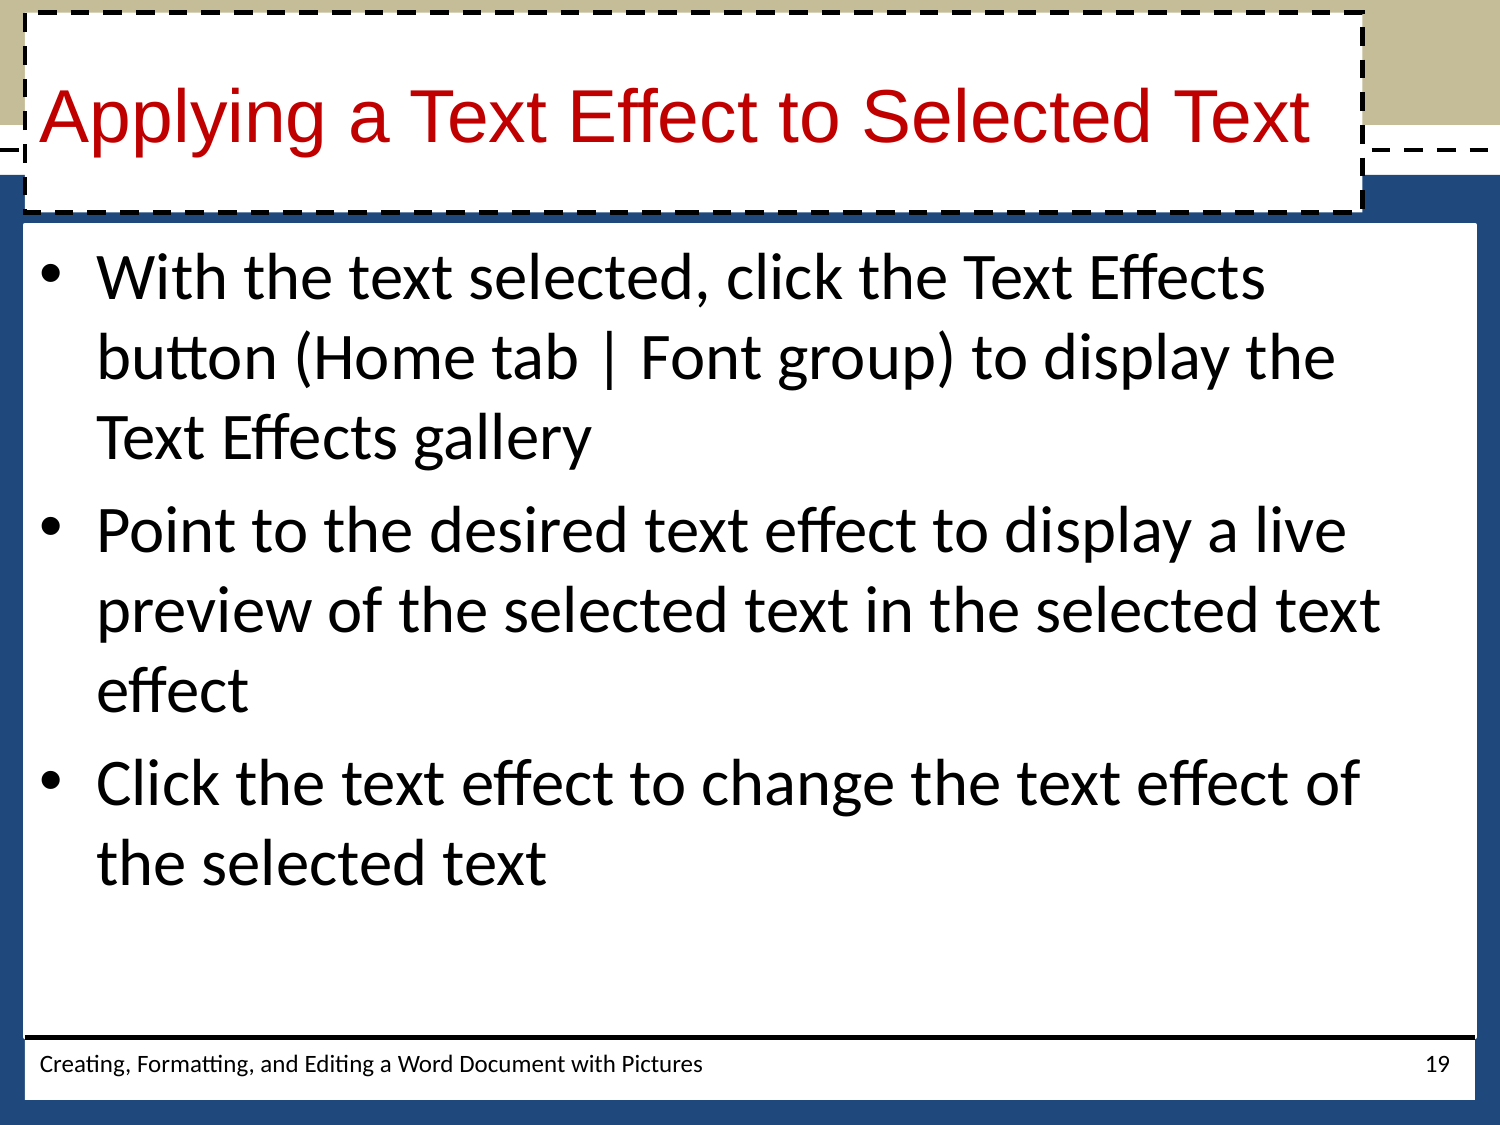

# Applying a Text Effect to Selected Text
With the text selected, click the Text Effects button (Home tab | Font group) to display the Text Effects gallery
Point to the desired text effect to display a live preview of the selected text in the selected text effect
Click the text effect to change the text effect of the selected text
Creating, Formatting, and Editing a Word Document with Pictures
19